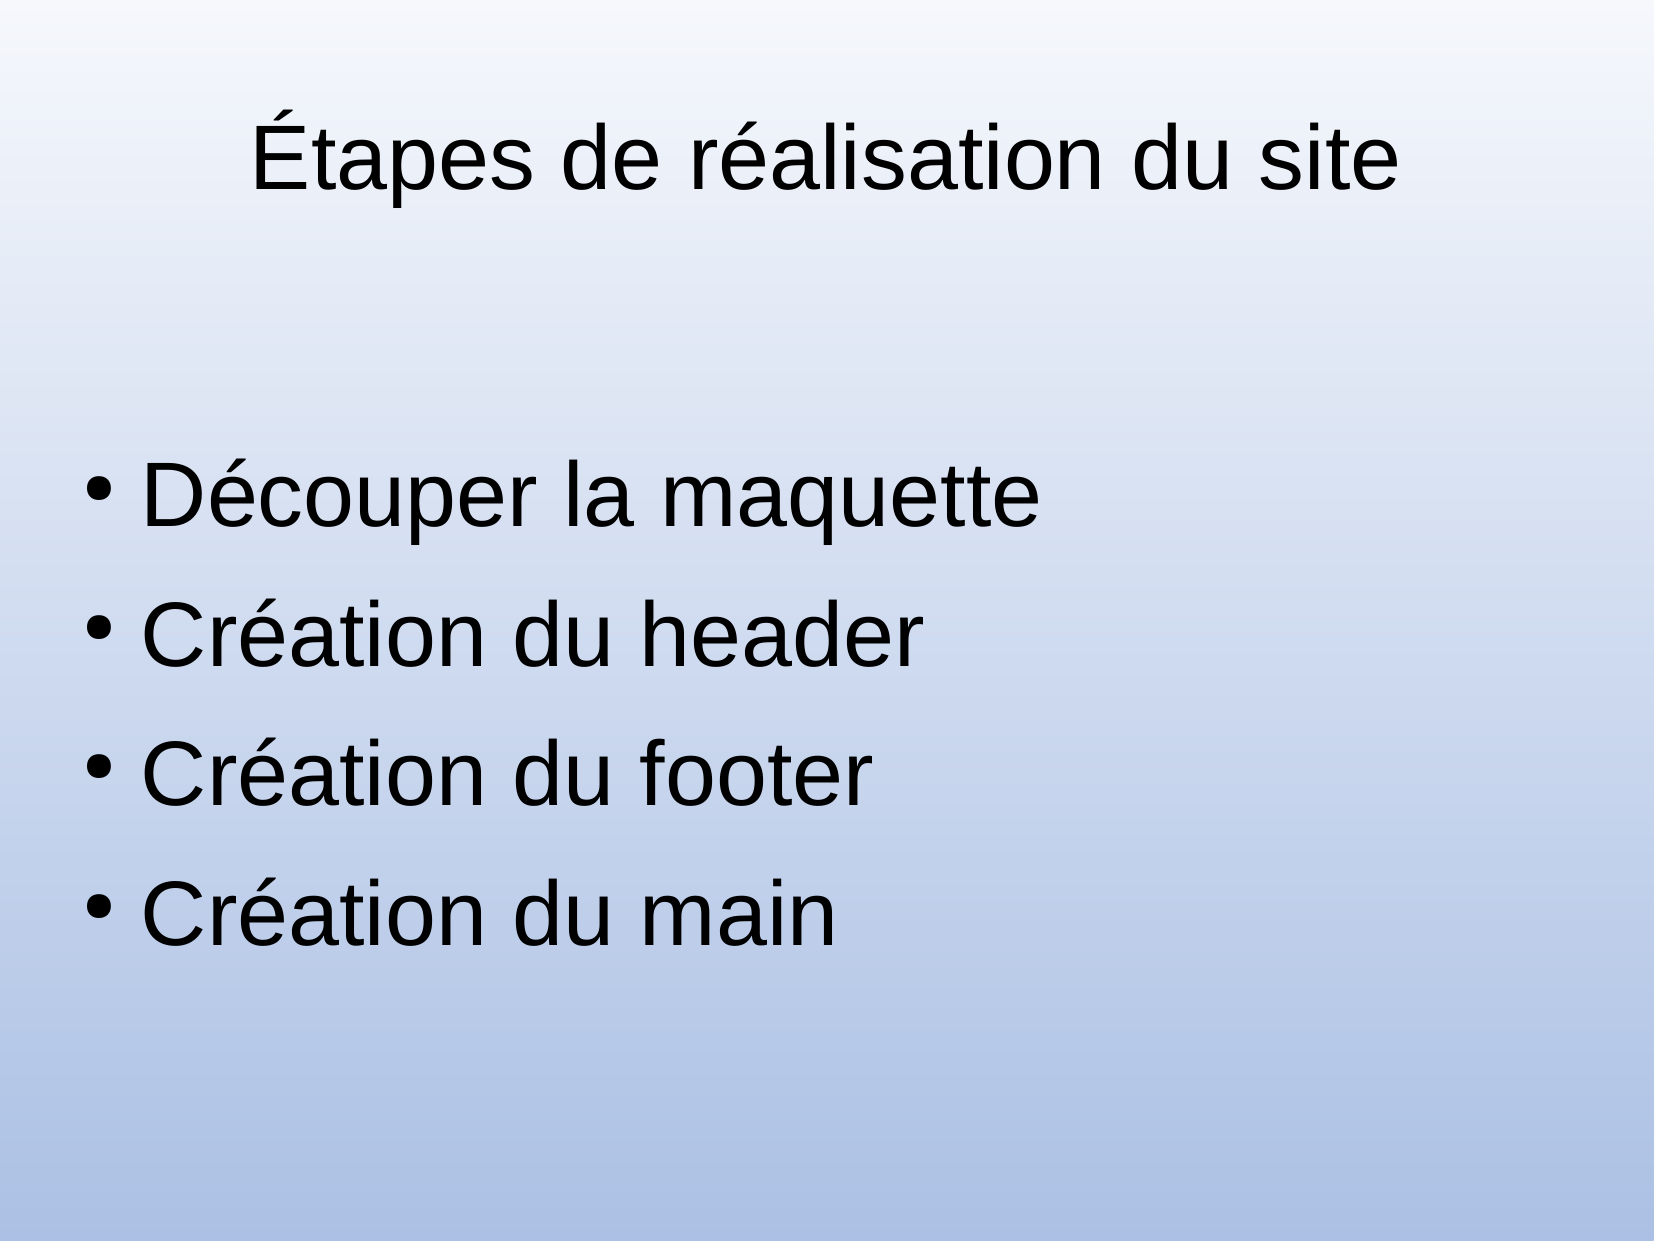

Étapes de réalisation du site
 Découper la maquette
 Création du header
 Création du footer
 Création du main